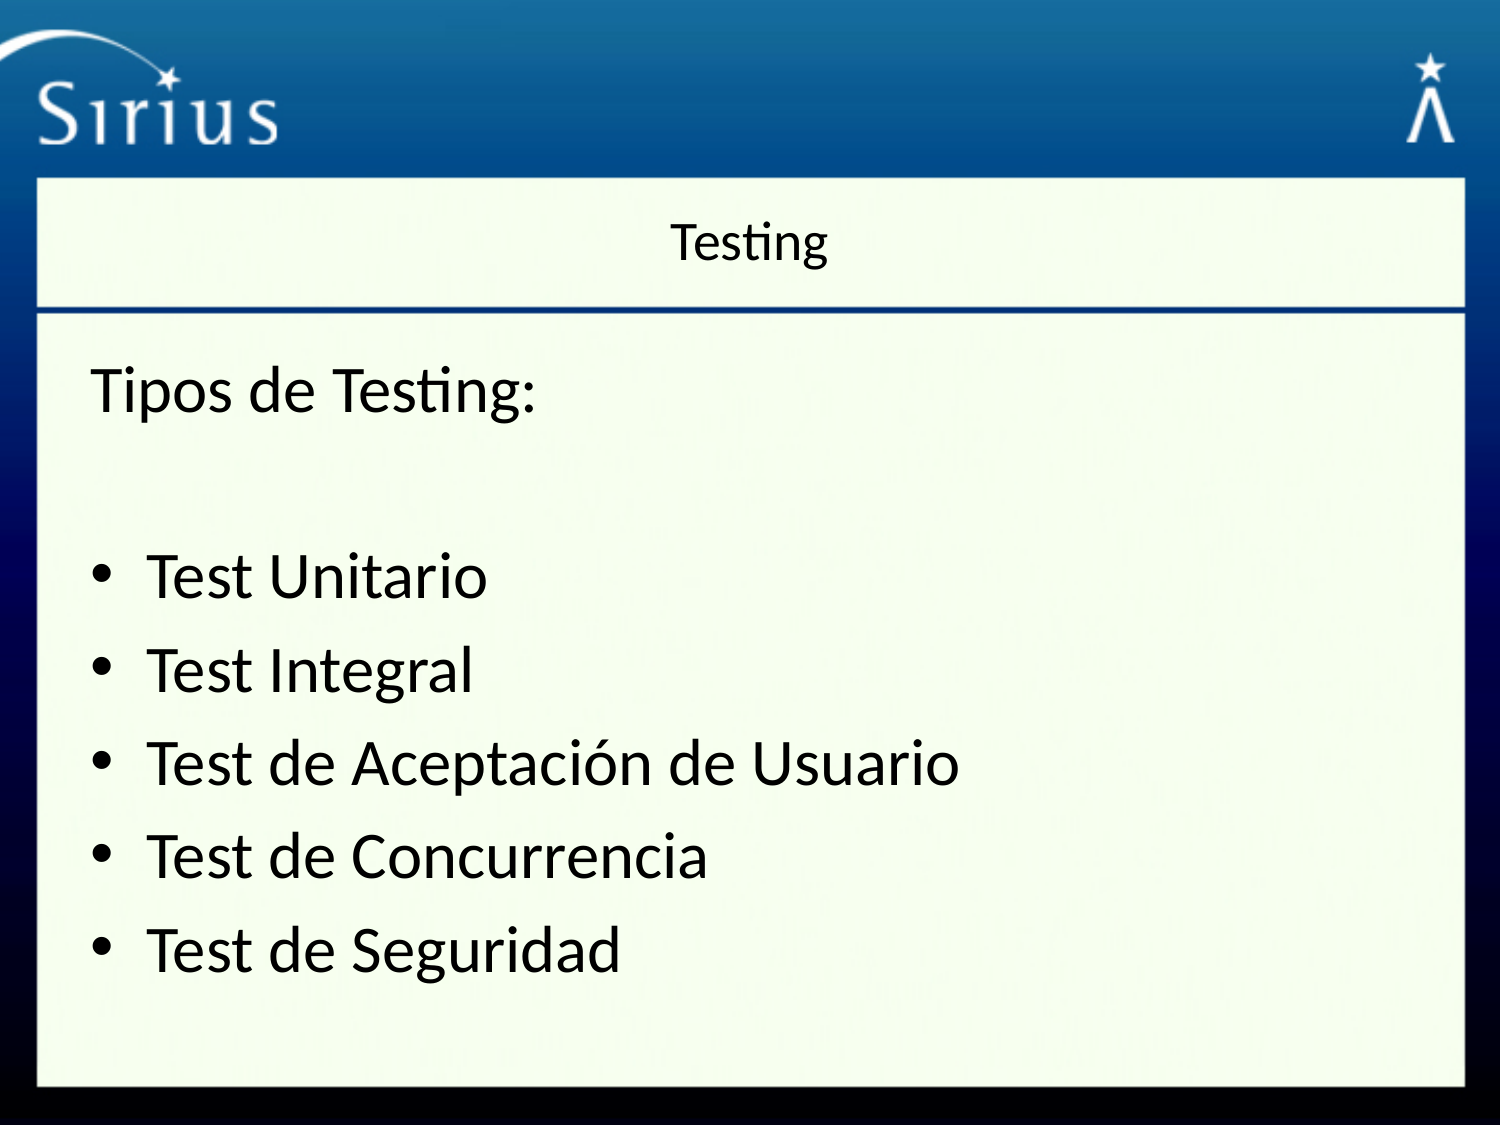

# Testing
Tipos de Testing:

Test Unitario
Test Integral
Test de Aceptación de Usuario
Test de Concurrencia
Test de Seguridad